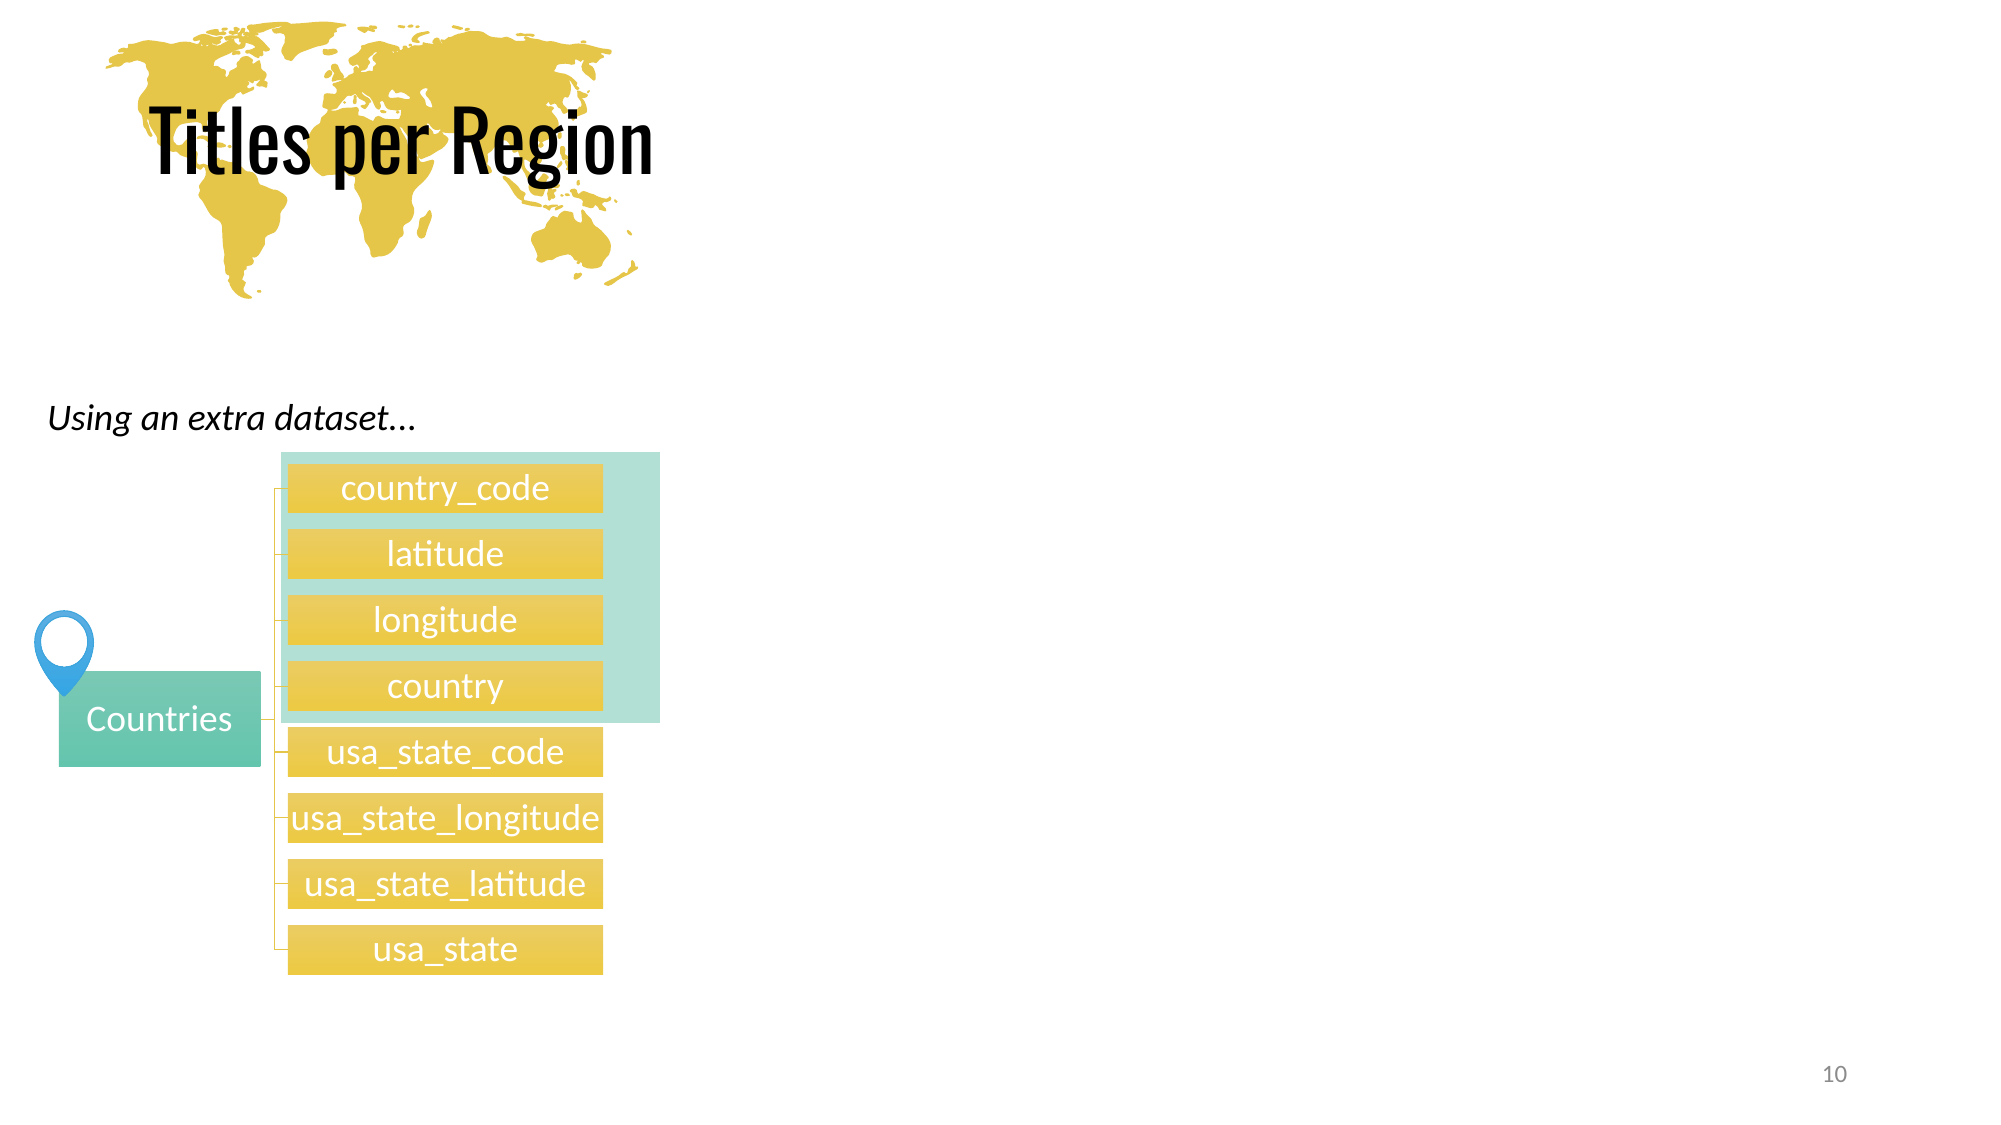

Titles per Region
Using an extra dataset...

Countries
country_code
latitude
longitude
country
usa_state_code
usa_state_longitude
usa_state_latitude
usa_state

10